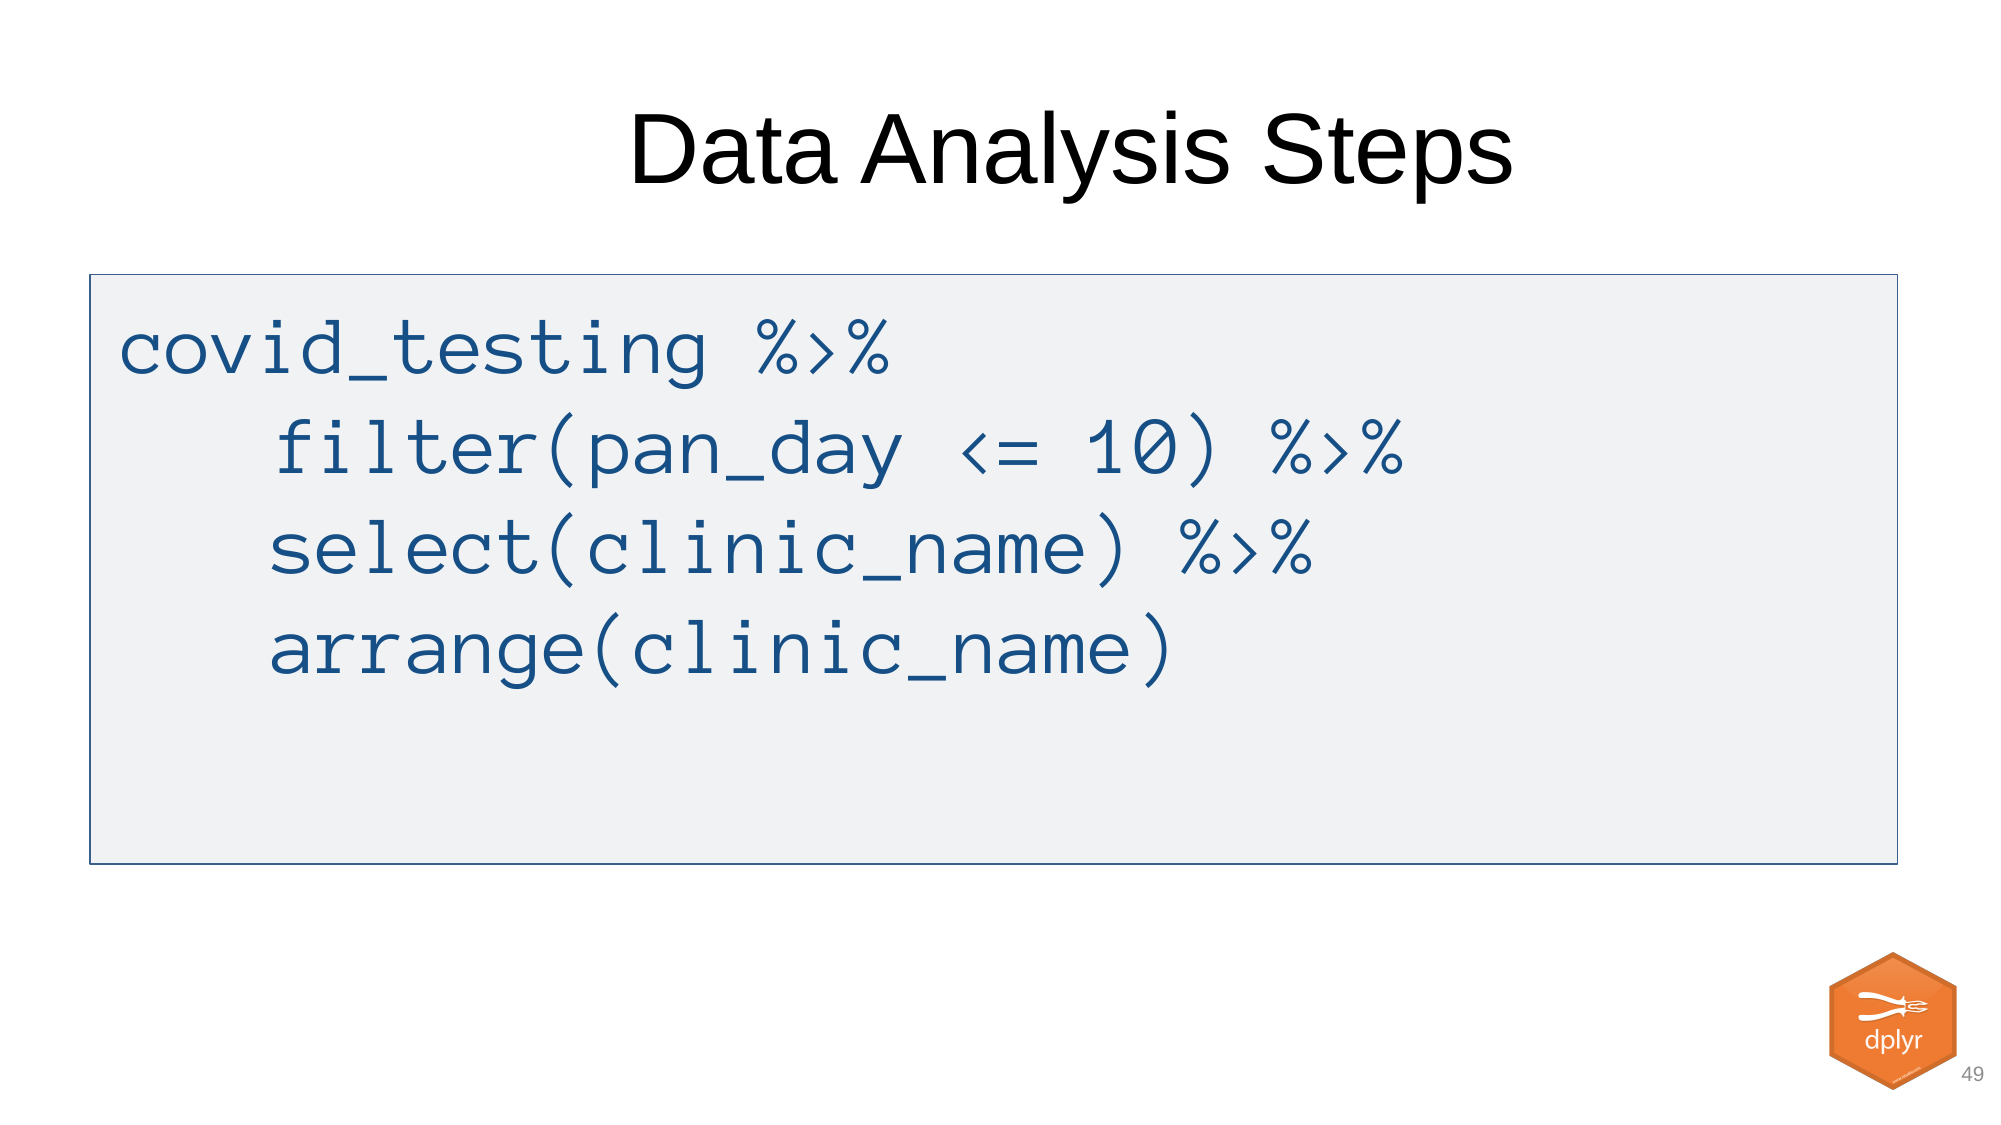

# Data Analysis Steps

covid_testing %>%
	filter(pan_day <= 10) %>%
	select(clinic_name) %>%
	arrange(clinic_name)

49